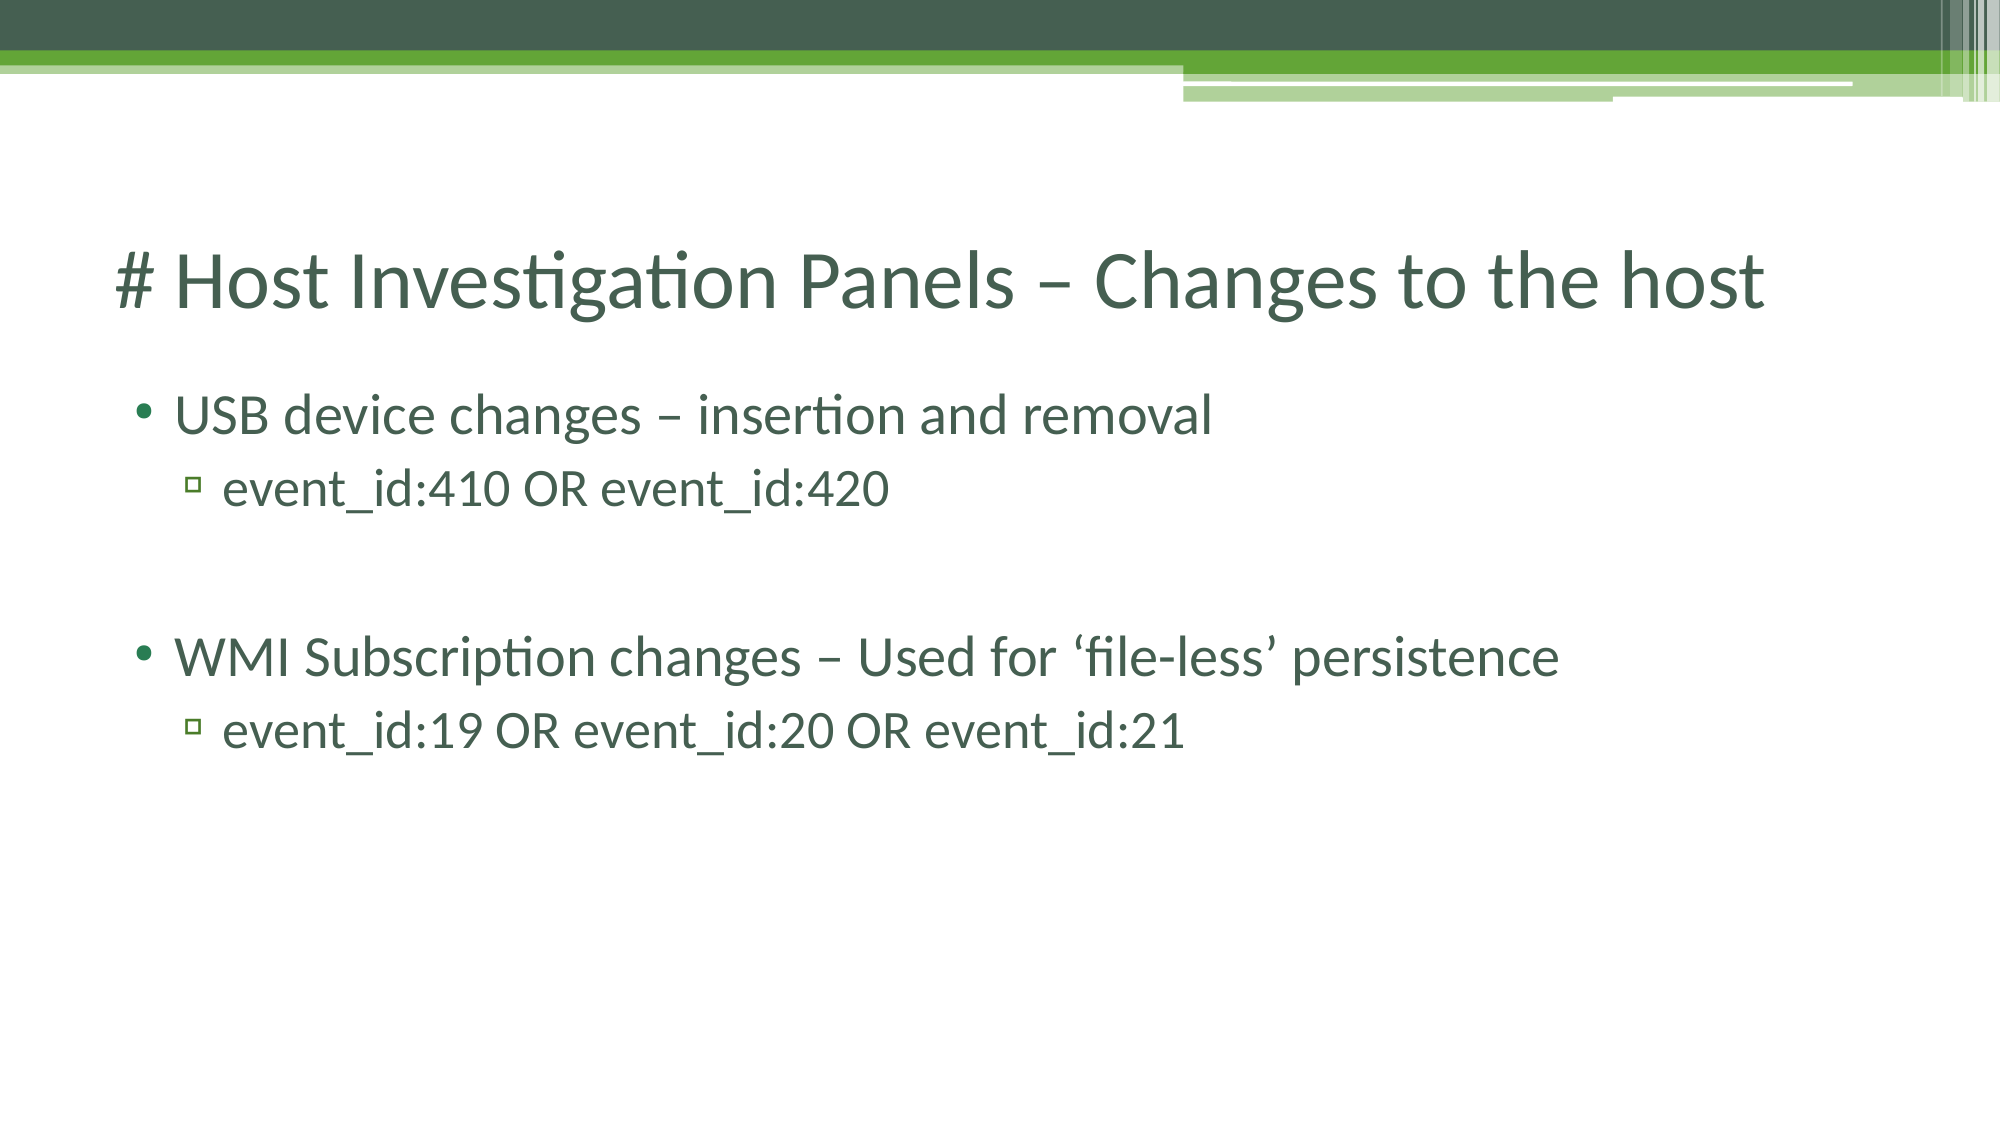

# # Host Investigation Panels – Changes to the host
USB device changes – insertion and removal
event_id:410 OR event_id:420

WMI Subscription changes – Used for ‘file-less’ persistence
event_id:19 OR event_id:20 OR event_id:21